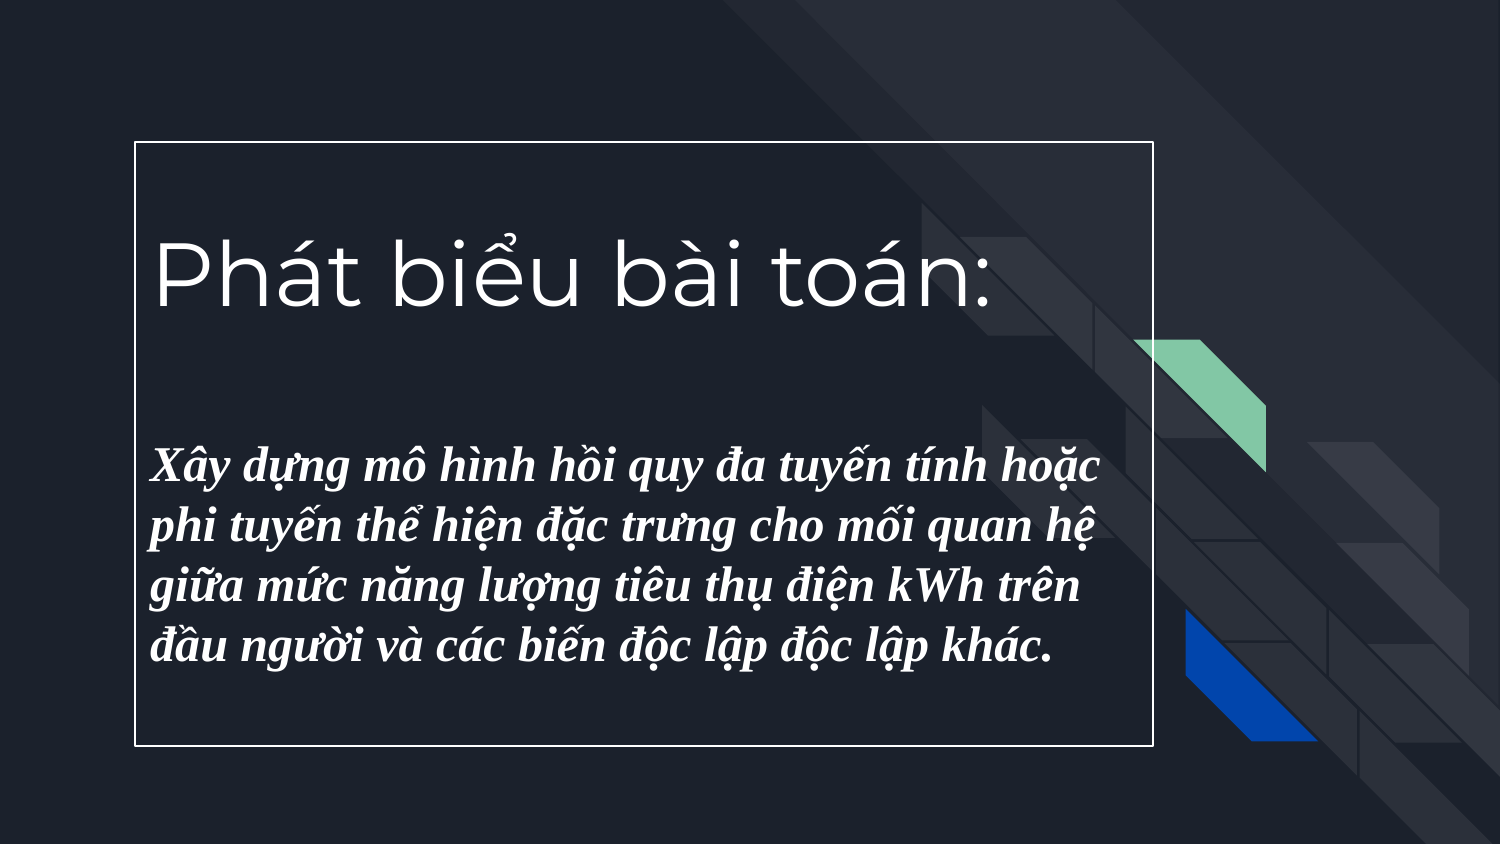

# Phát biểu bài toán:

Xây dựng mô hình hồi quy đa tuyến tính hoặc phi tuyến thể hiện đặc trưng cho mối quan hệ giữa mức năng lượng tiêu thụ điện kWh trên đầu người và các biến độc lập độc lập khác.